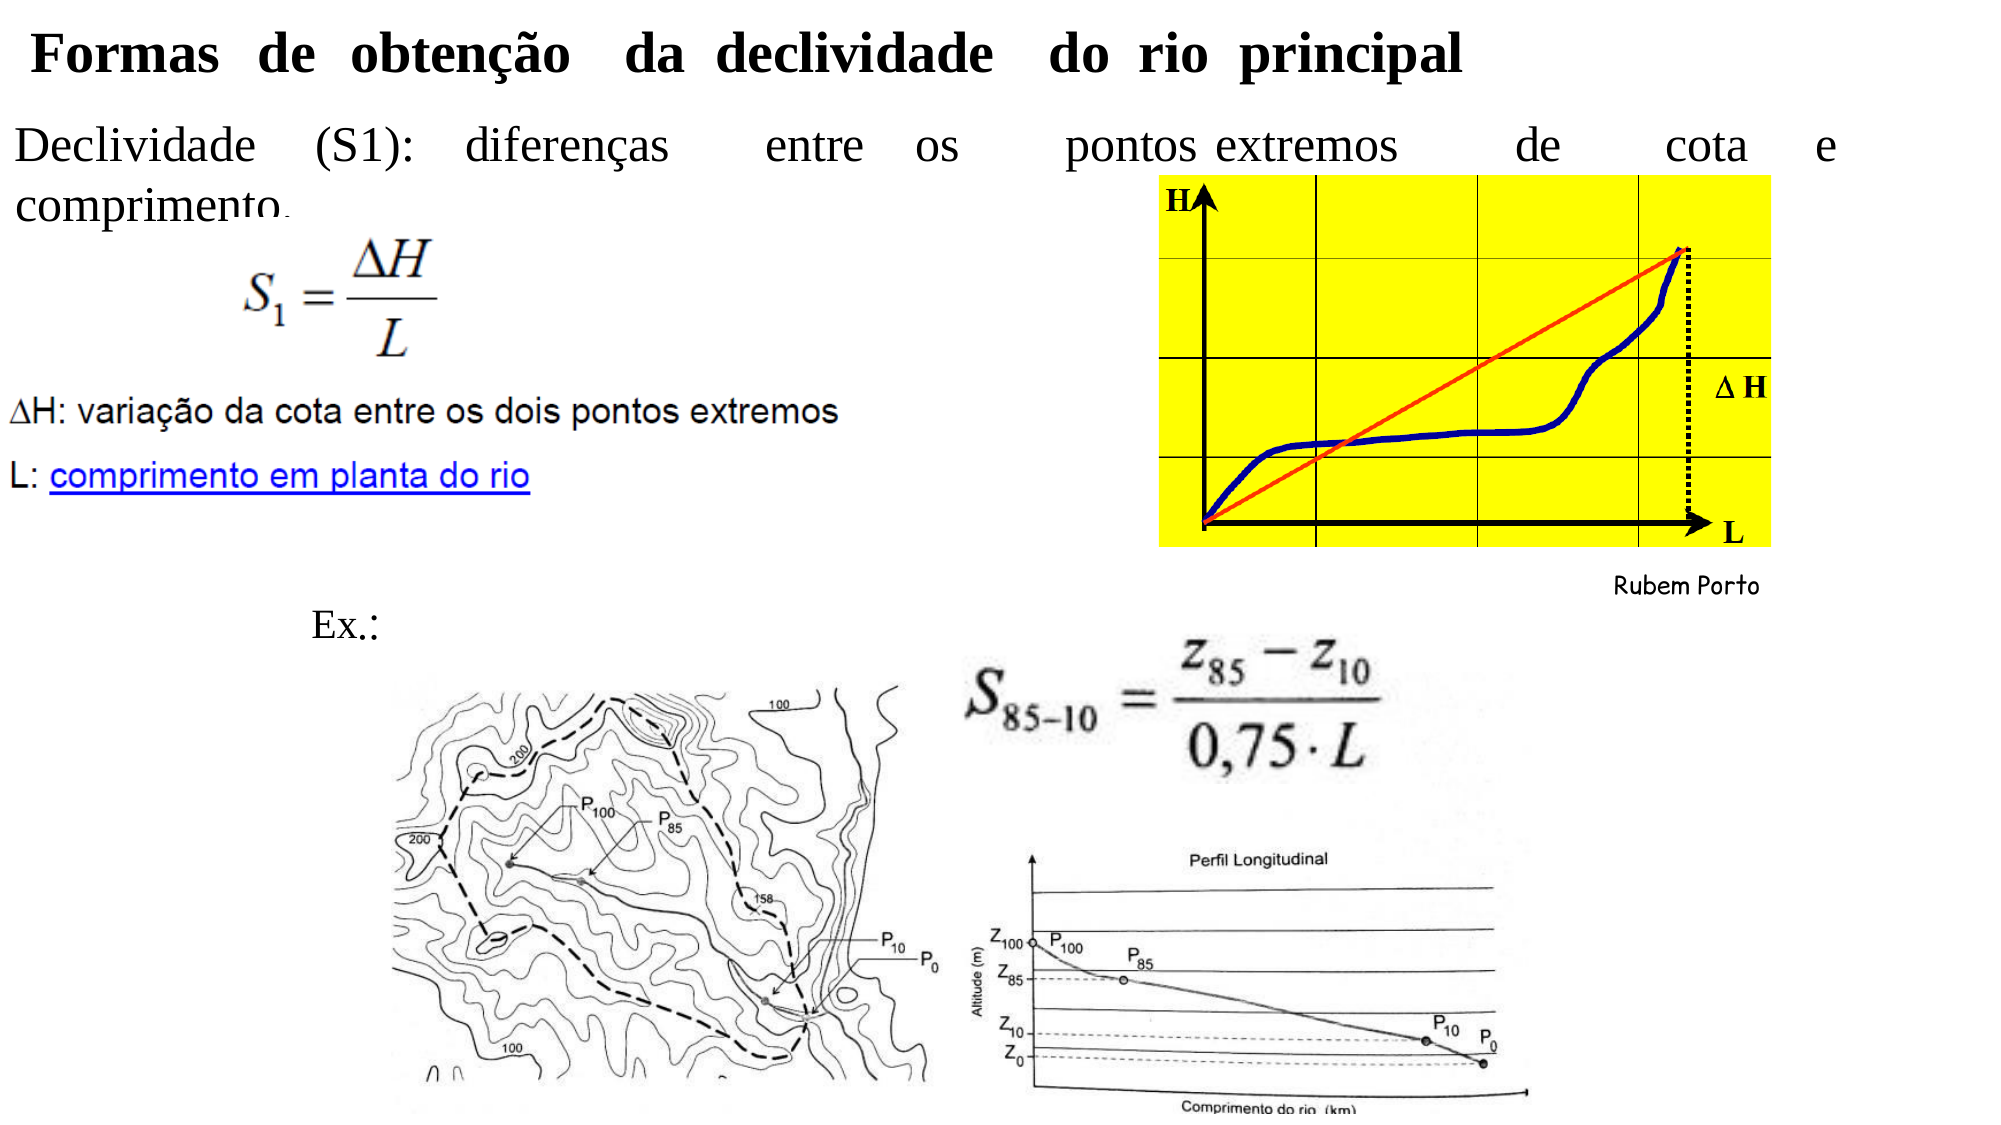

Formas	de	obtenção	da	declividade	do	rio	principal
Declividade	(S1):	diferenças	entre	os	pontos	extremos	de	cota	e comprimento.

Rubem Porto
Ex.: